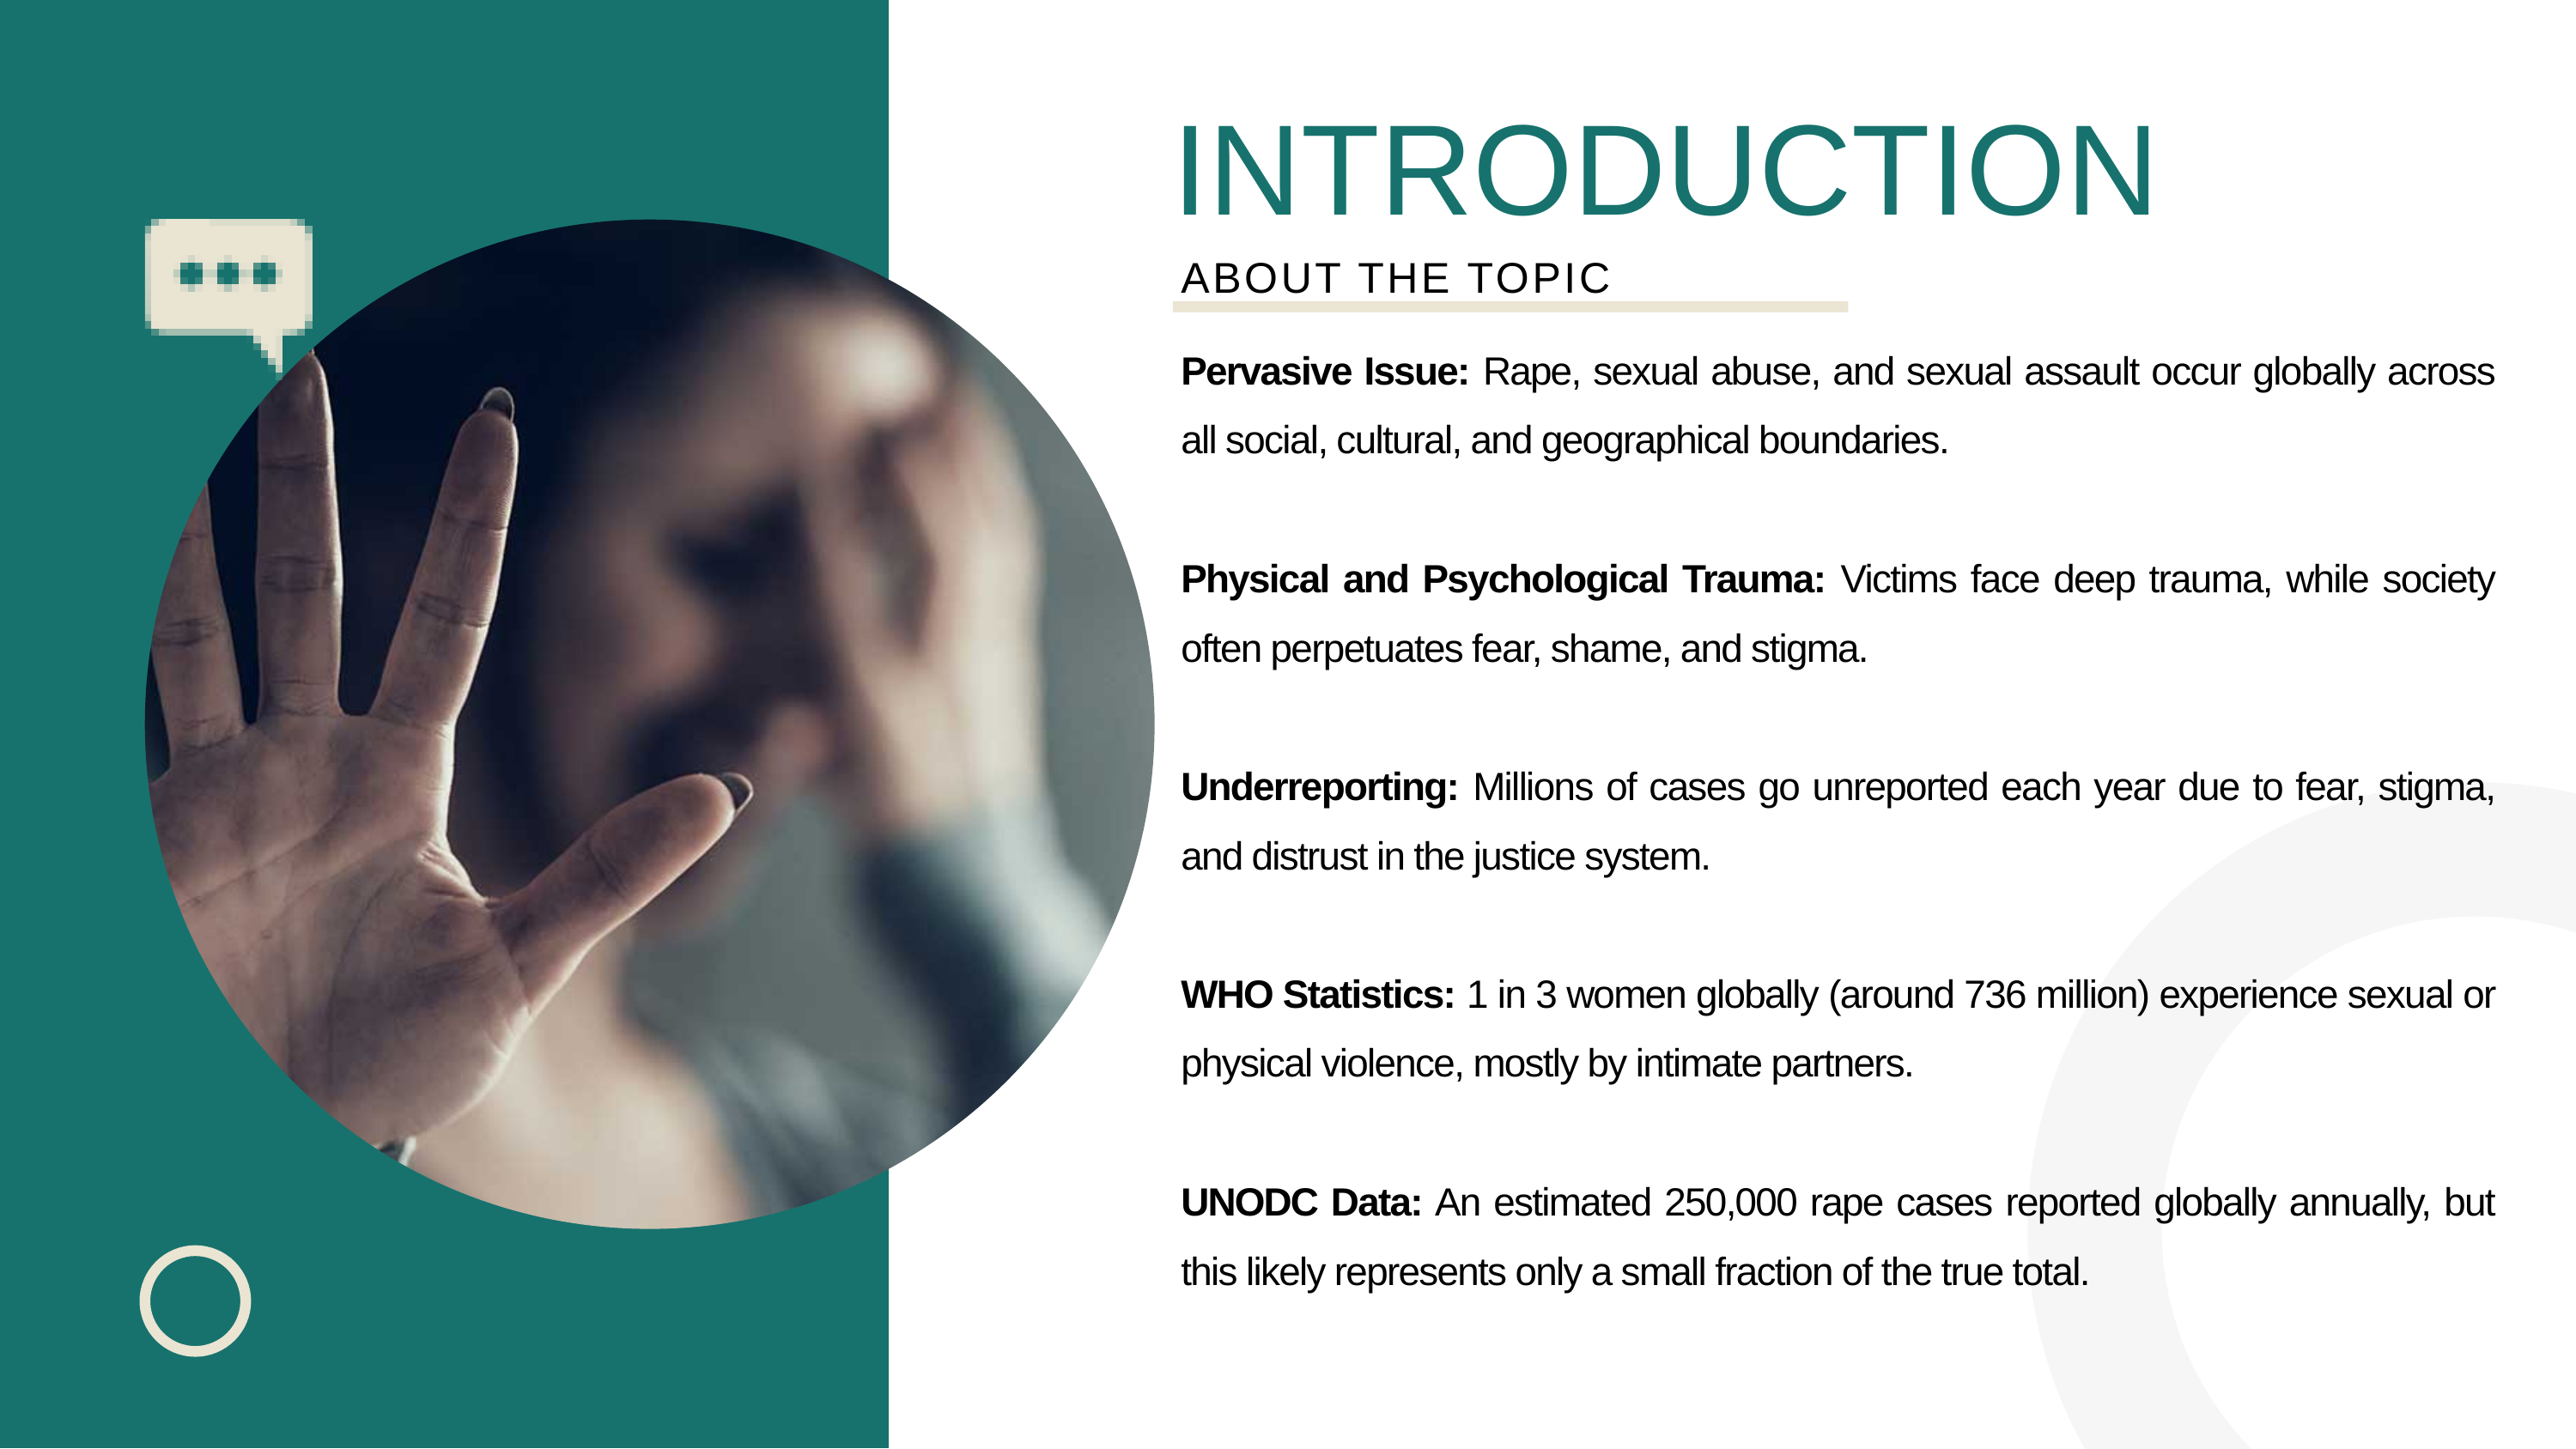

INTRODUCTION

ABOUT THE TOPIC

Pervasive Issue: Rape, sexual abuse, and sexual assault occur globally across all social, cultural, and geographical boundaries.

Physical and Psychological Trauma: Victims face deep trauma, while society often perpetuates fear, shame, and stigma.

Underreporting: Millions of cases go unreported each year due to fear, stigma, and distrust in the justice system.

WHO Statistics: 1 in 3 women globally (around 736 million) experience sexual or physical violence, mostly by intimate partners.

UNODC Data: An estimated 250,000 rape cases reported globally annually, but this likely represents only a small fraction of the true total.